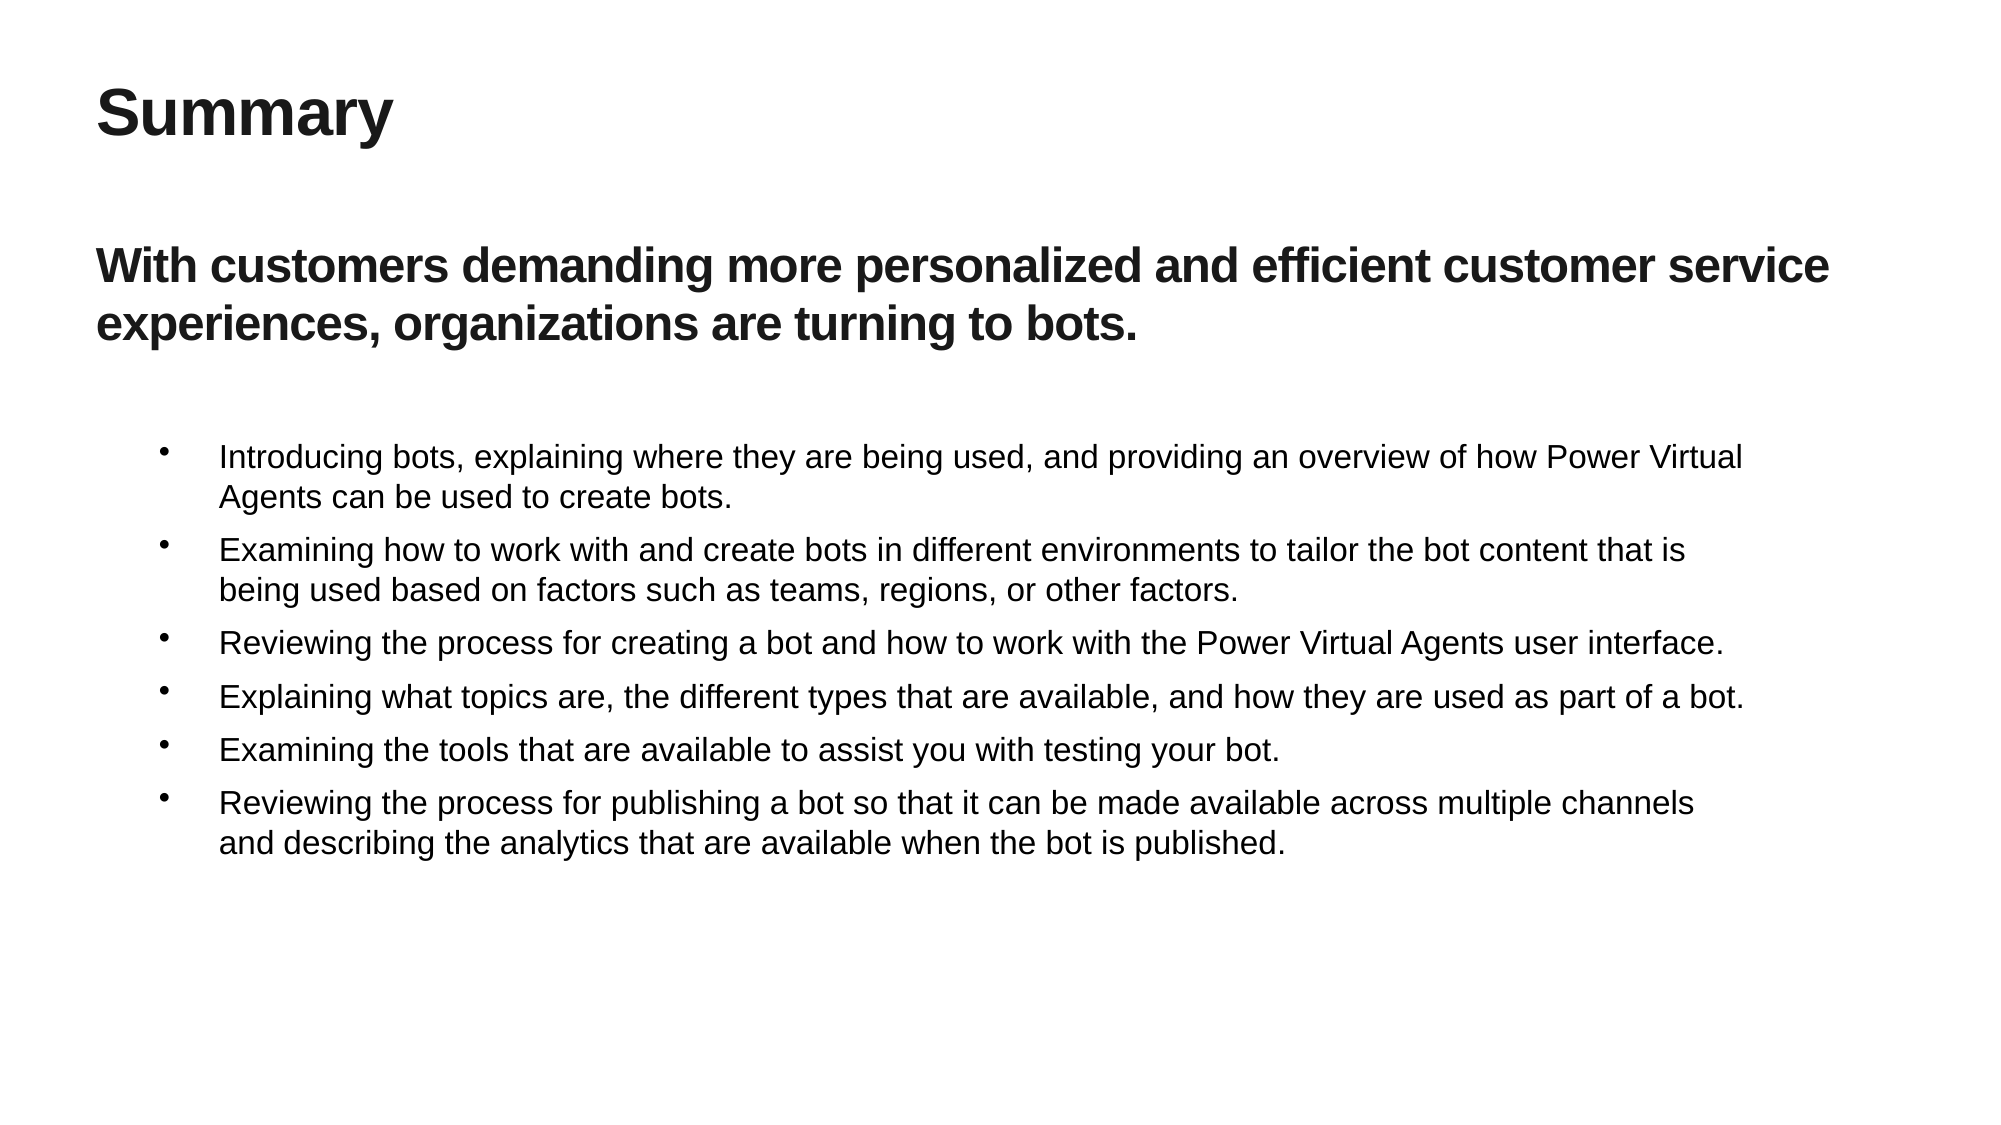

# Summary
With customers demanding more personalized and efficient customer service experiences, organizations are turning to bots.
Introducing bots, explaining where they are being used, and providing an overview of how Power Virtual Agents can be used to create bots.
Examining how to work with and create bots in different environments to tailor the bot content that is being used based on factors such as teams, regions, or other factors.
Reviewing the process for creating a bot and how to work with the Power Virtual Agents user interface.
Explaining what topics are, the different types that are available, and how they are used as part of a bot.
Examining the tools that are available to assist you with testing your bot.
Reviewing the process for publishing a bot so that it can be made available across multiple channels and describing the analytics that are available when the bot is published.